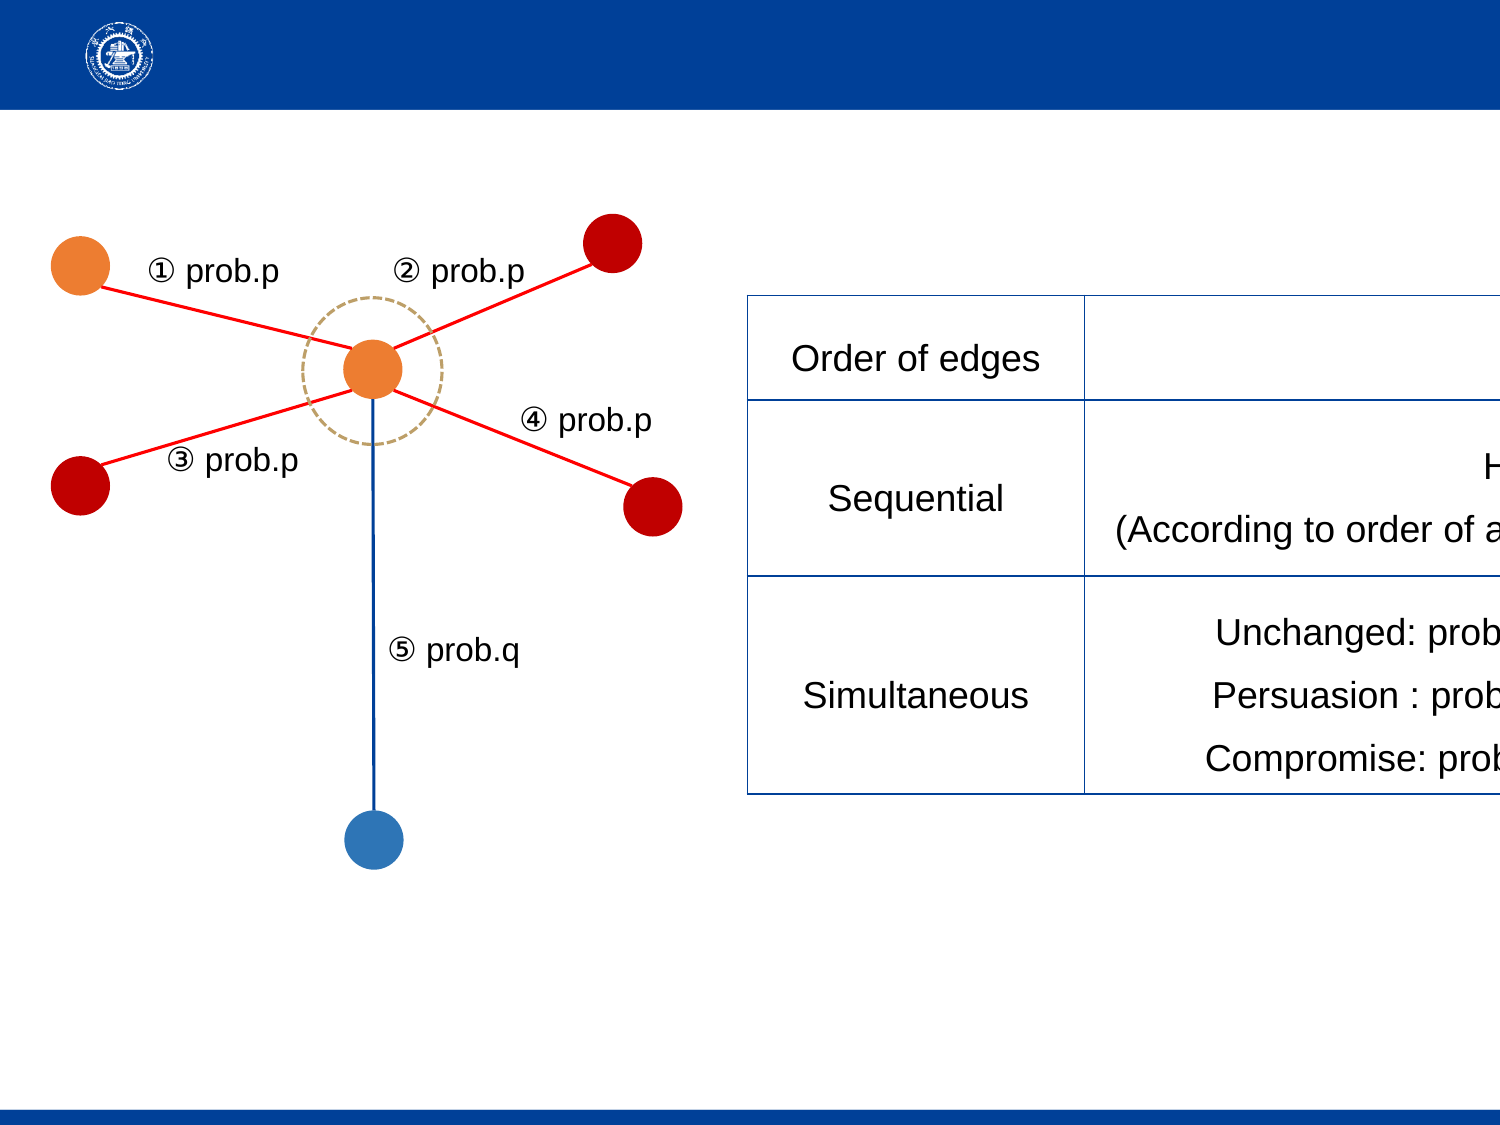

① prob.p
② prob.p

④ prob.p
③ prob.p

⑤ prob.q

| Order of edges | Next state |
| --- | --- |
| Sequential | Hard to calculate (According to order of activated edges, final state is changed) |
| Simultaneous | Unchanged: prob.p(activated) = prob.q(activated) Persuasion : prob.p(activated) > prob.q(activated) Compromise: prob.p(activated) < prob.q(activated) |